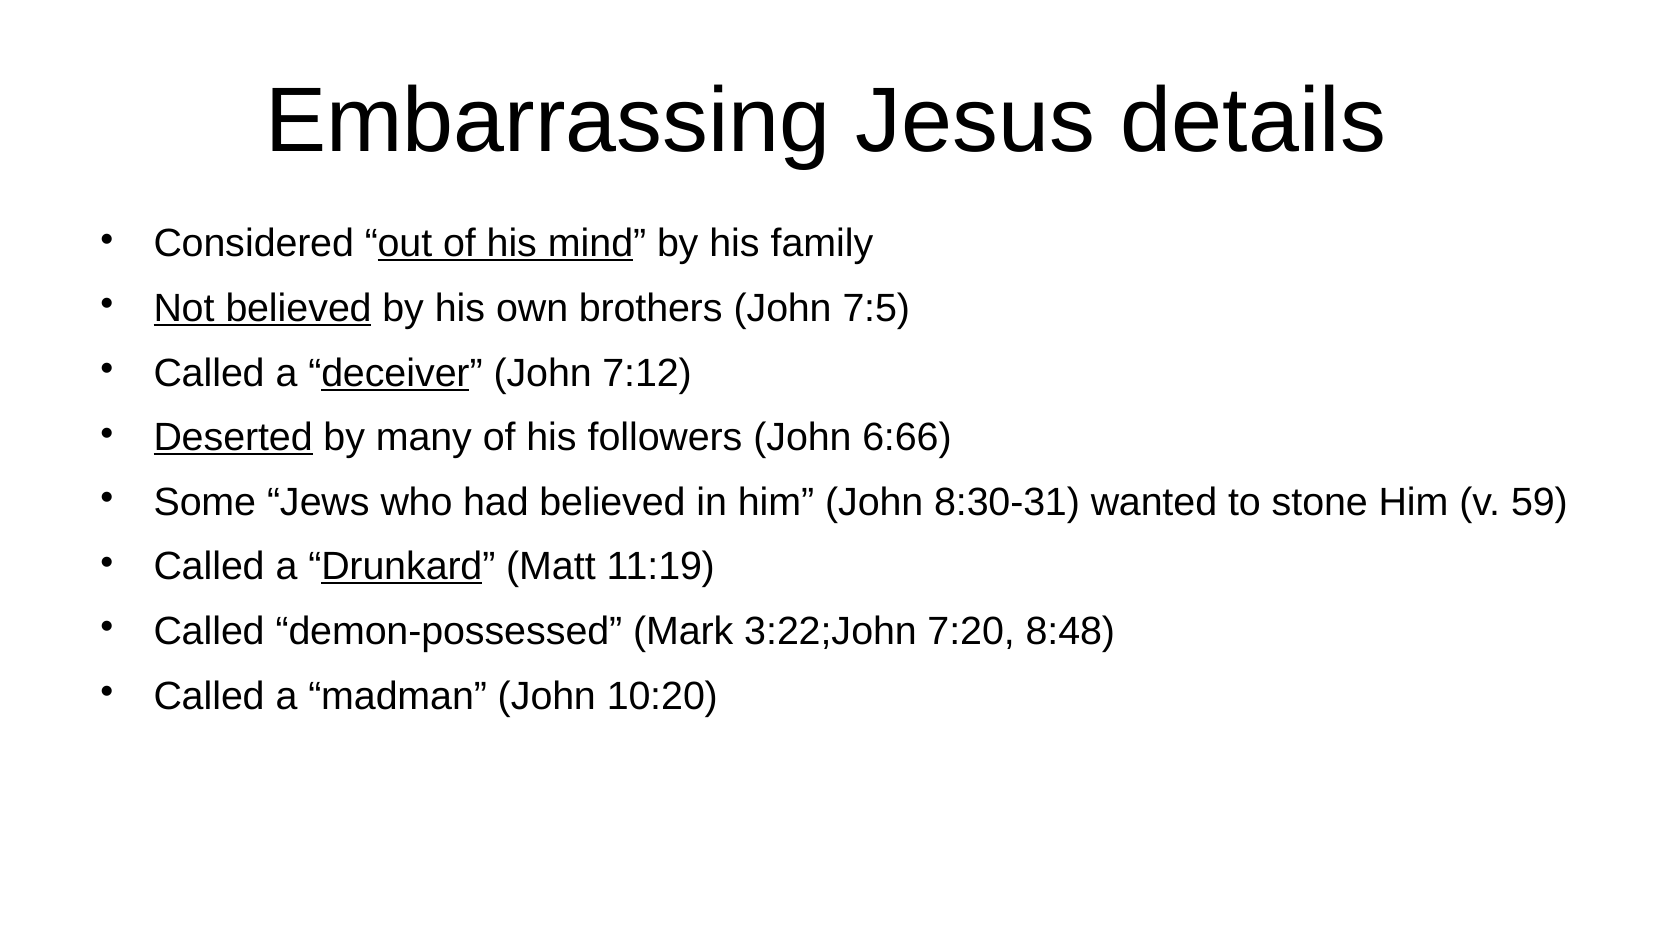

# Embarrassing Jesus details
Considered “out of his mind” by his family
Not believed by his own brothers (John 7:5)
Called a “deceiver” (John 7:12)
Deserted by many of his followers (John 6:66)
Some “Jews who had believed in him” (John 8:30-31) wanted to stone Him (v. 59)
Called a “Drunkard” (Matt 11:19)
Called “demon-possessed” (Mark 3:22;John 7:20, 8:48)
Called a “madman” (John 10:20)